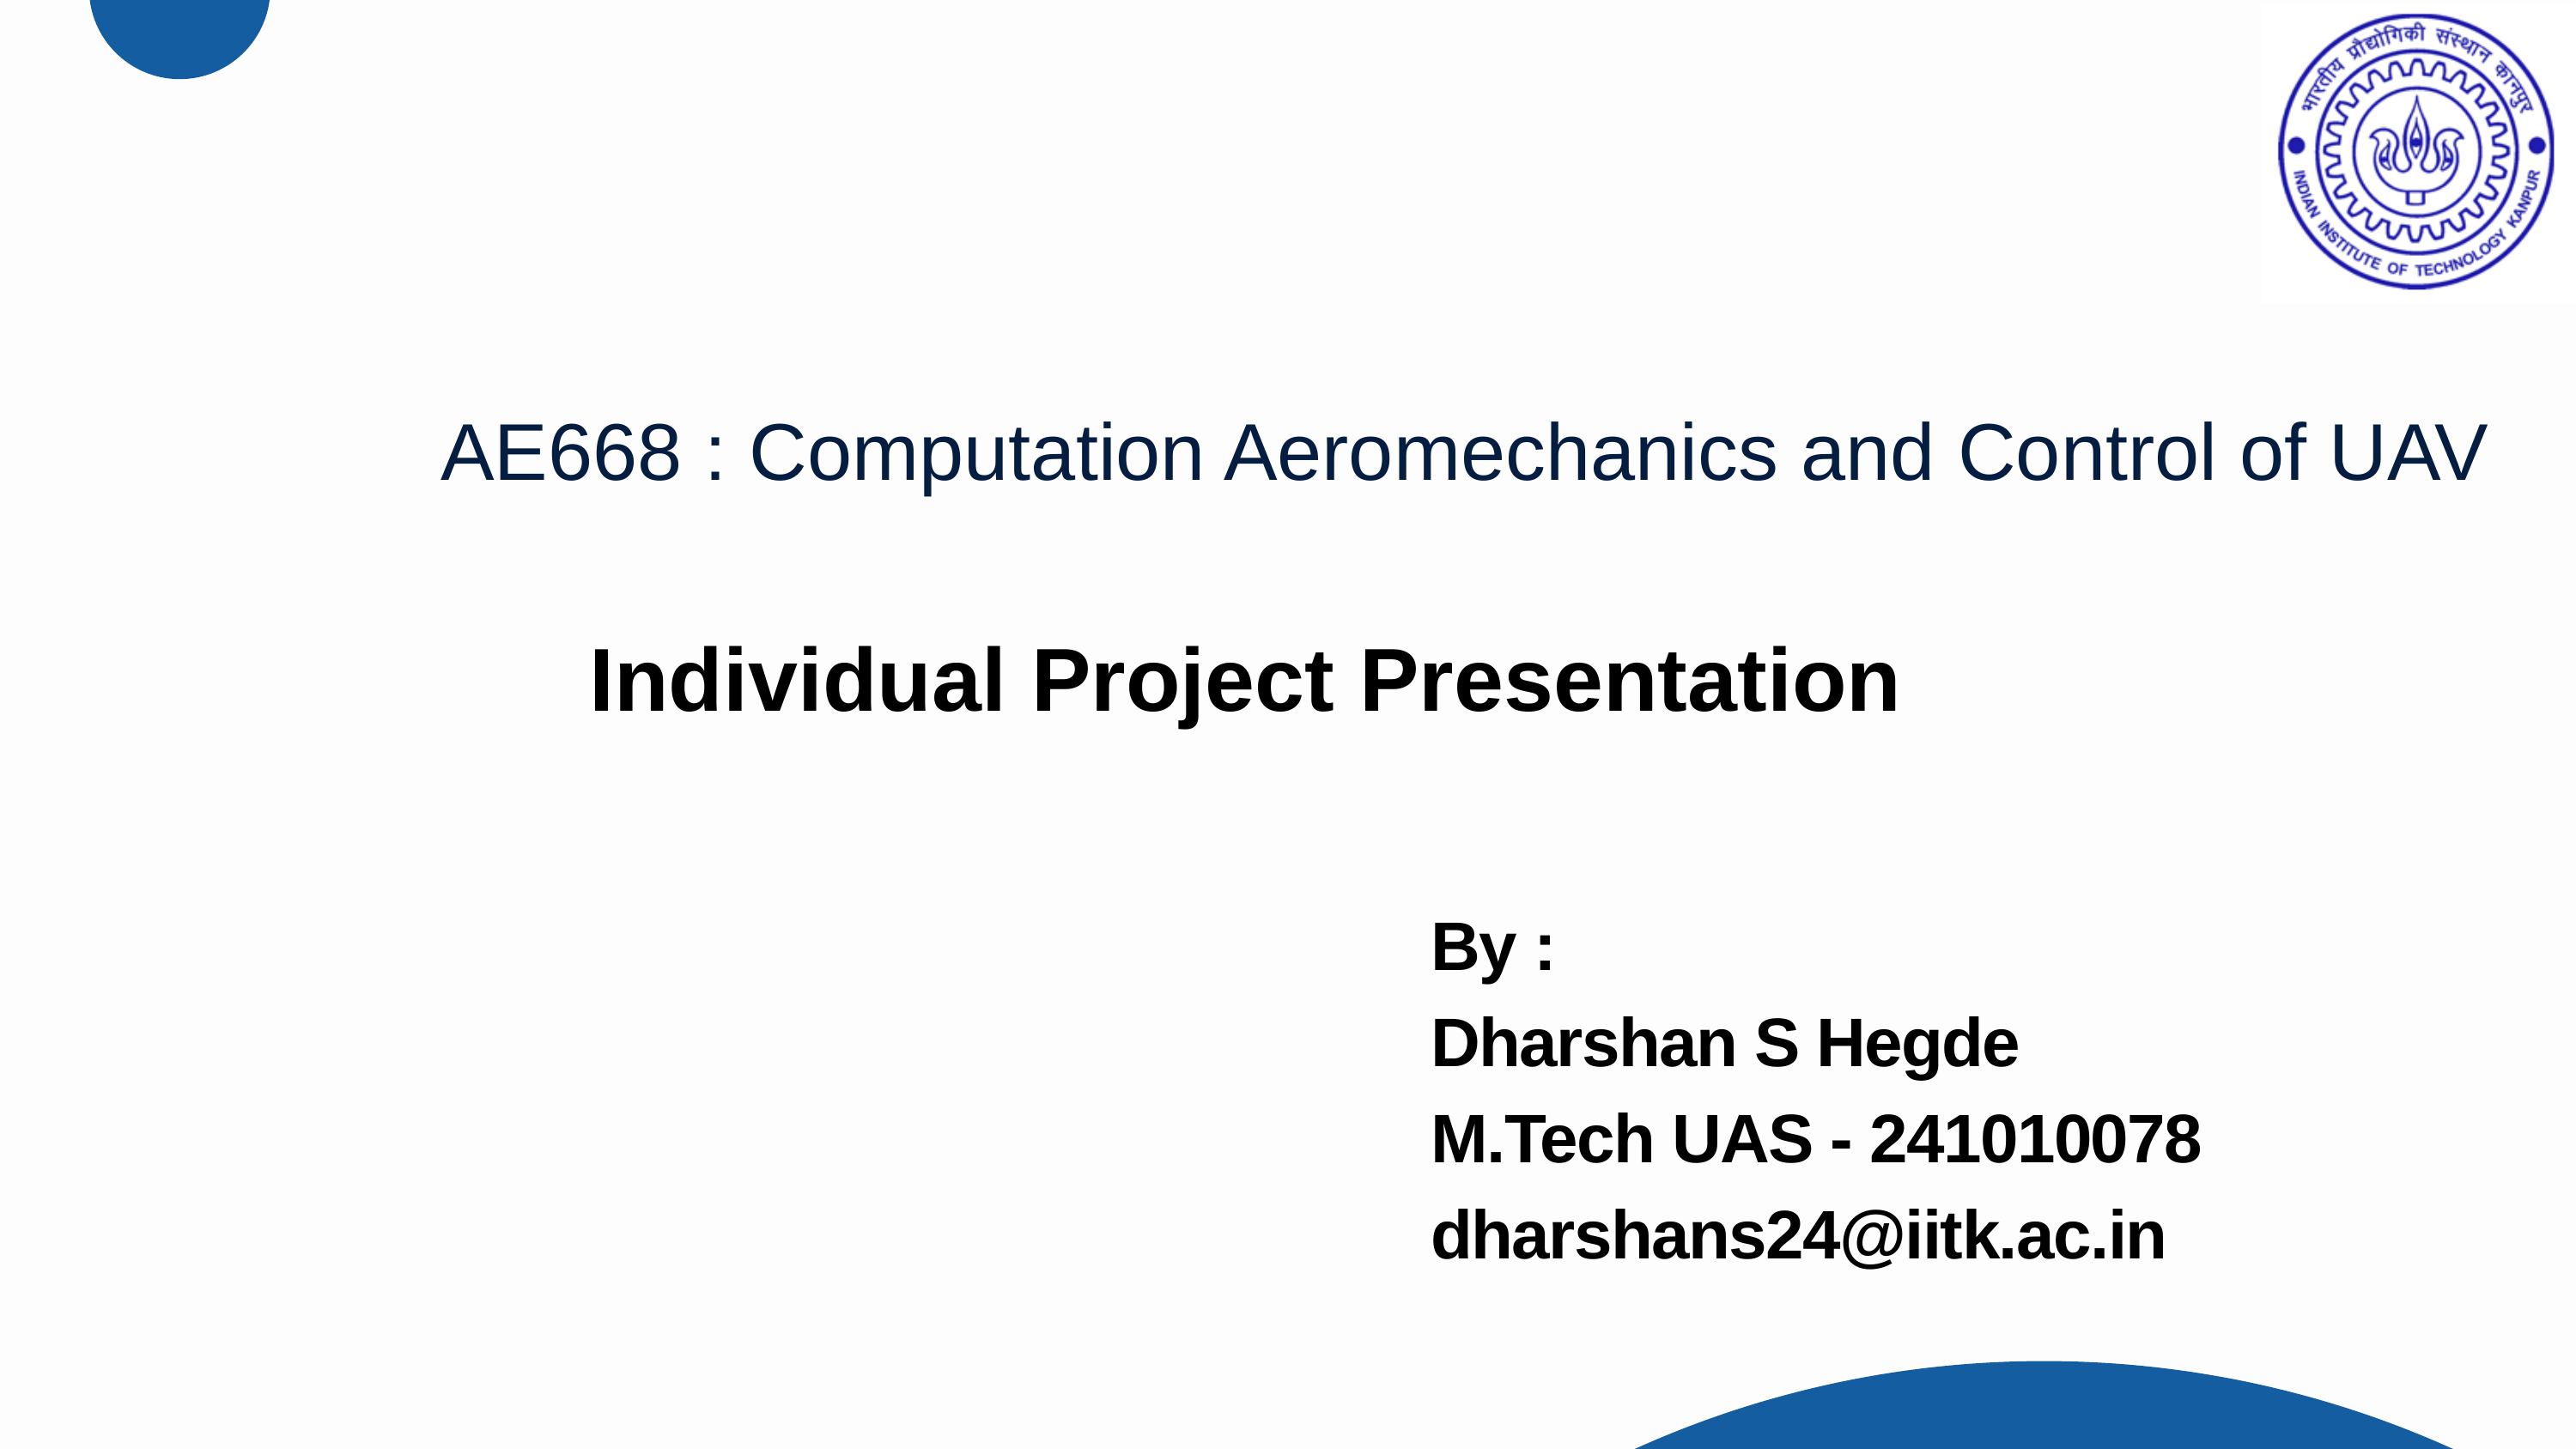

AE668 : Computation Aeromechanics and Control of UAV
Individual Project Presentation
By :
Dharshan S Hegde
M.Tech UAS - 241010078
dharshans24@iitk.ac.in